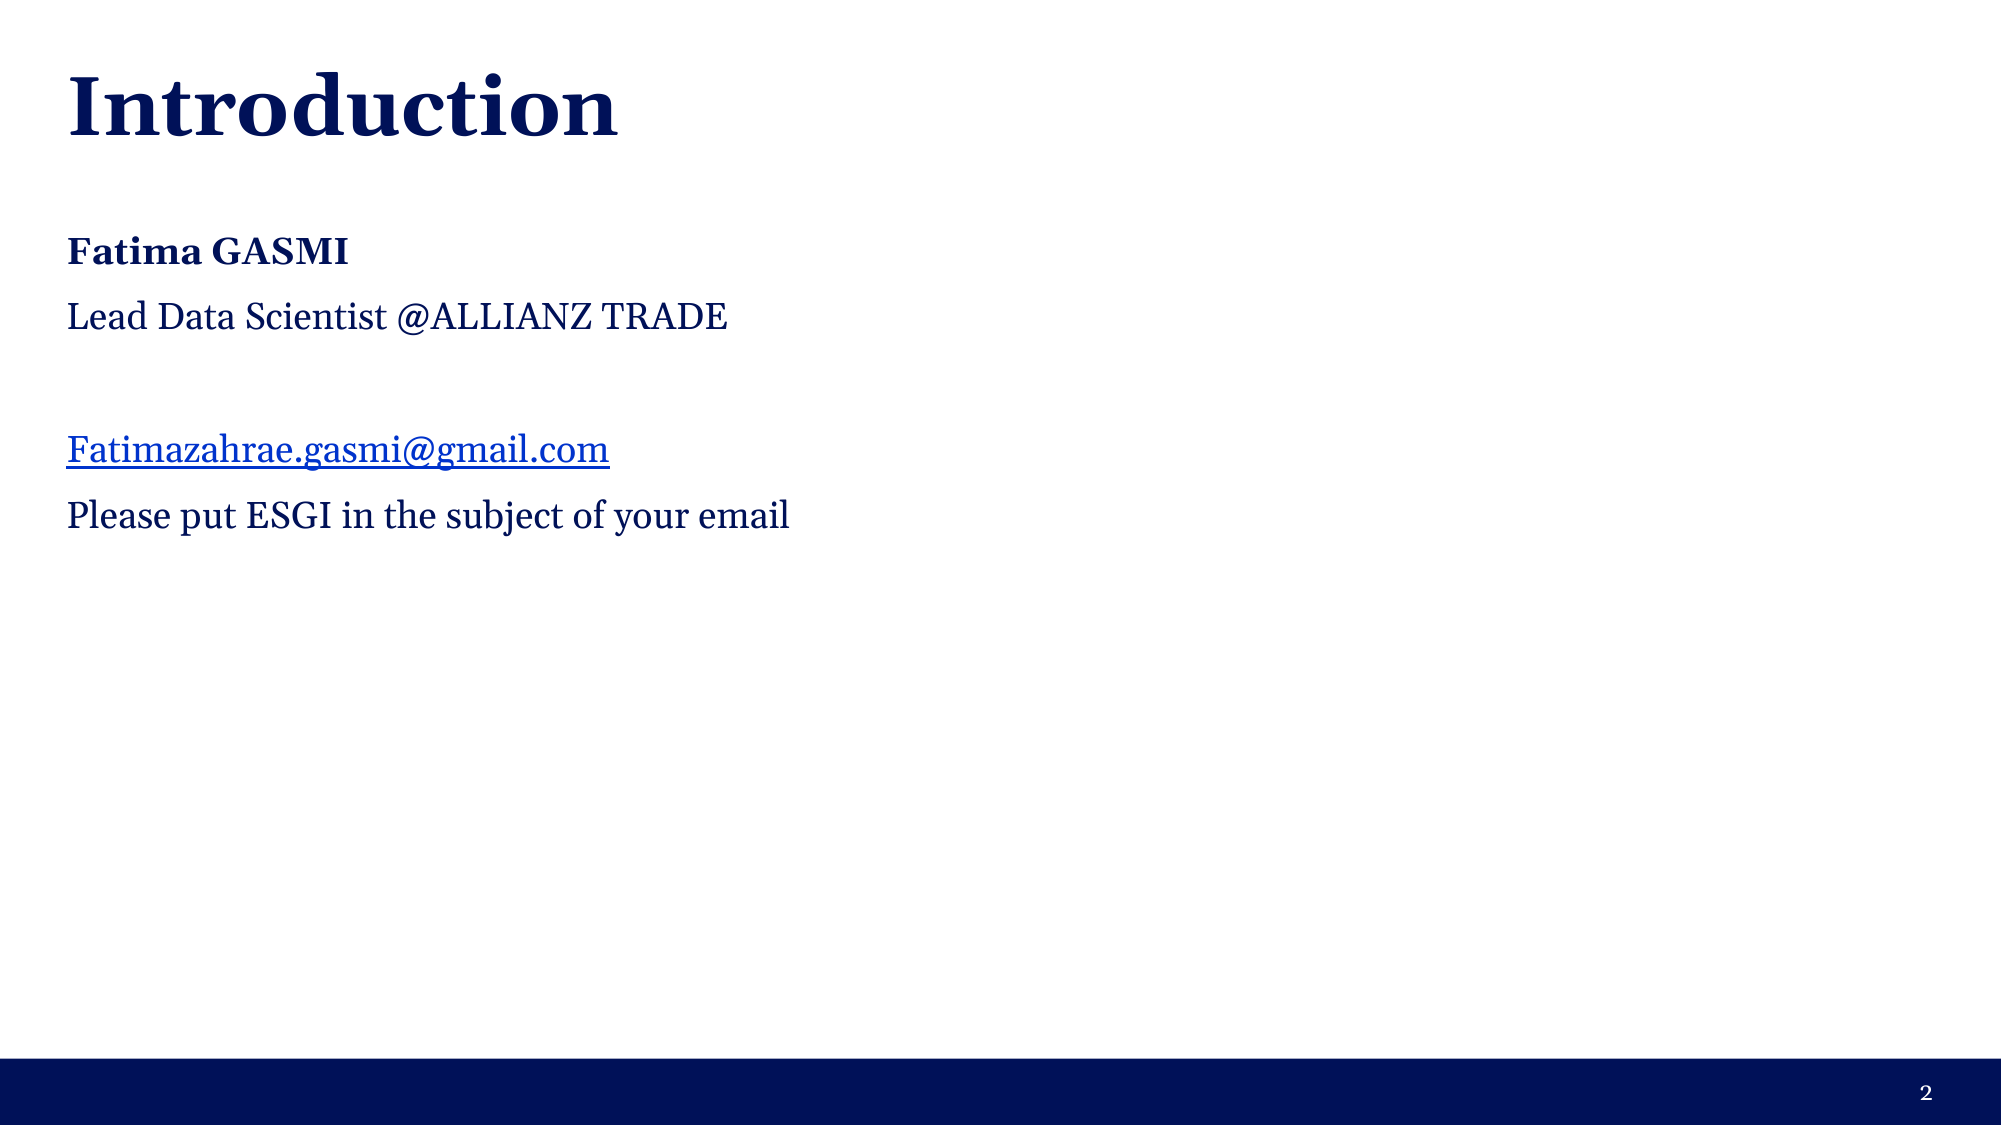

# Introduction
Fatima GASMI
Lead Data Scientist @ALLIANZ TRADE

Fatimazahrae.gasmi@gmail.com
Please put ESGI in the subject of your email
2